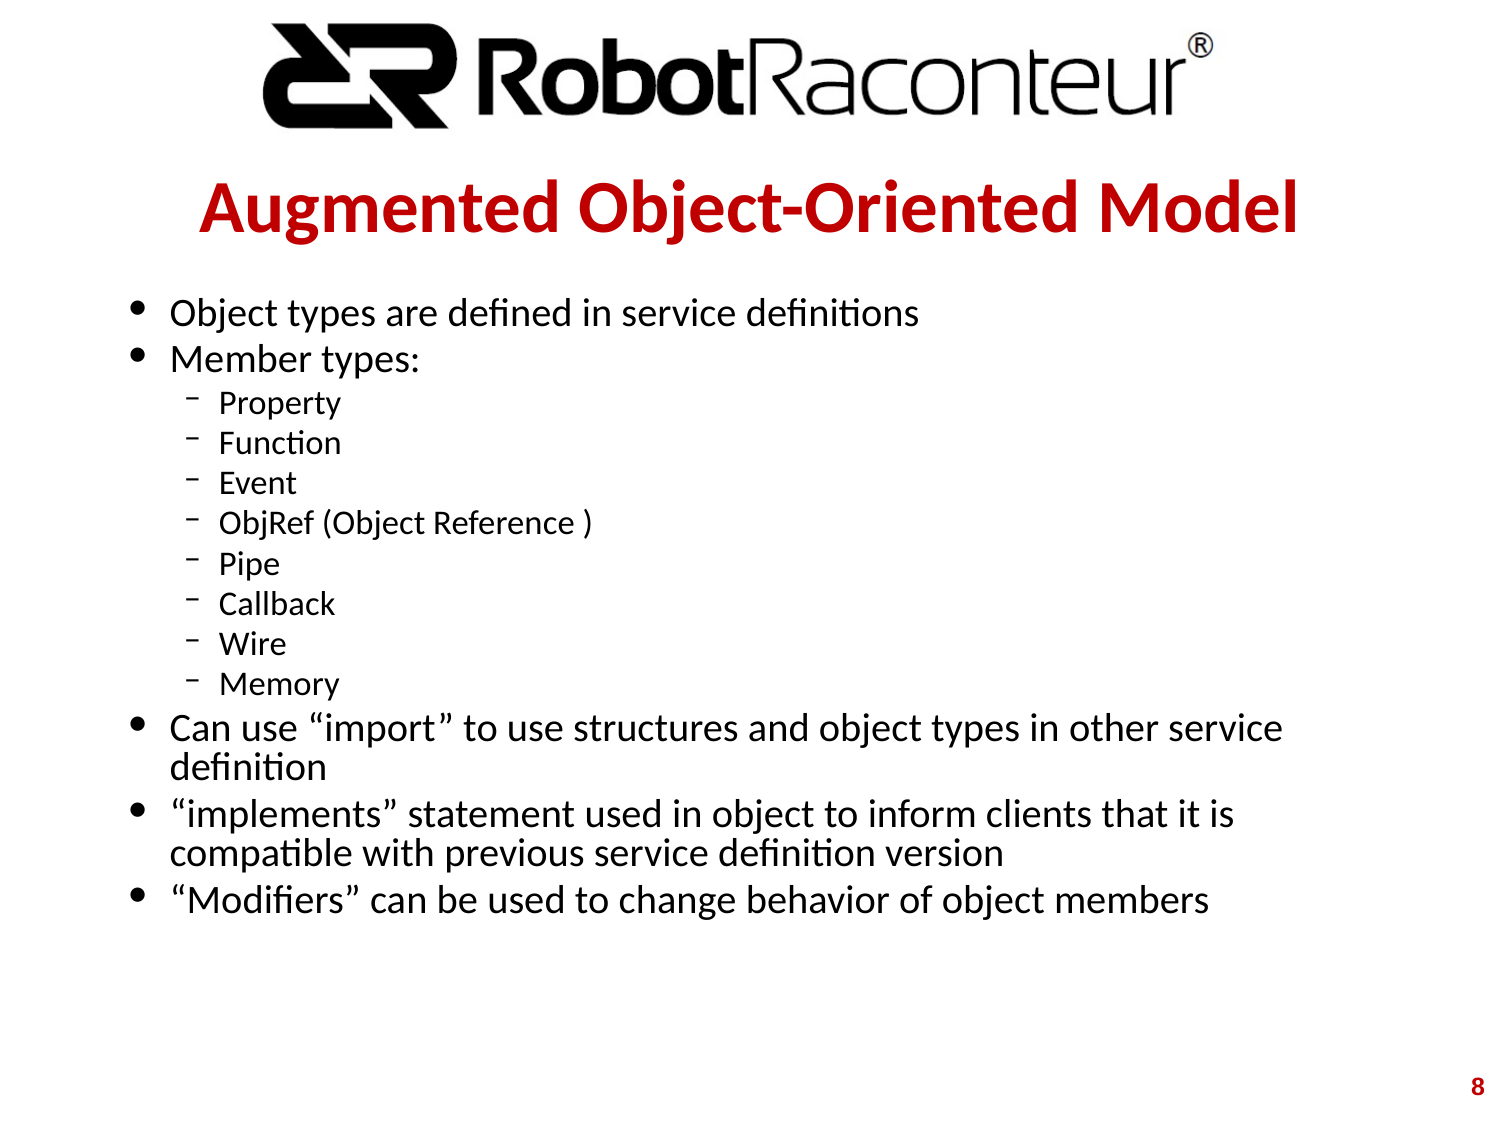

# Augmented Object-Oriented Model
Object types are defined in service definitions
Member types:
Property
Function
Event
ObjRef (Object Reference )
Pipe
Callback
Wire
Memory
Can use “import” to use structures and object types in other service definition
“implements” statement used in object to inform clients that it is compatible with previous service definition version
“Modifiers” can be used to change behavior of object members

8